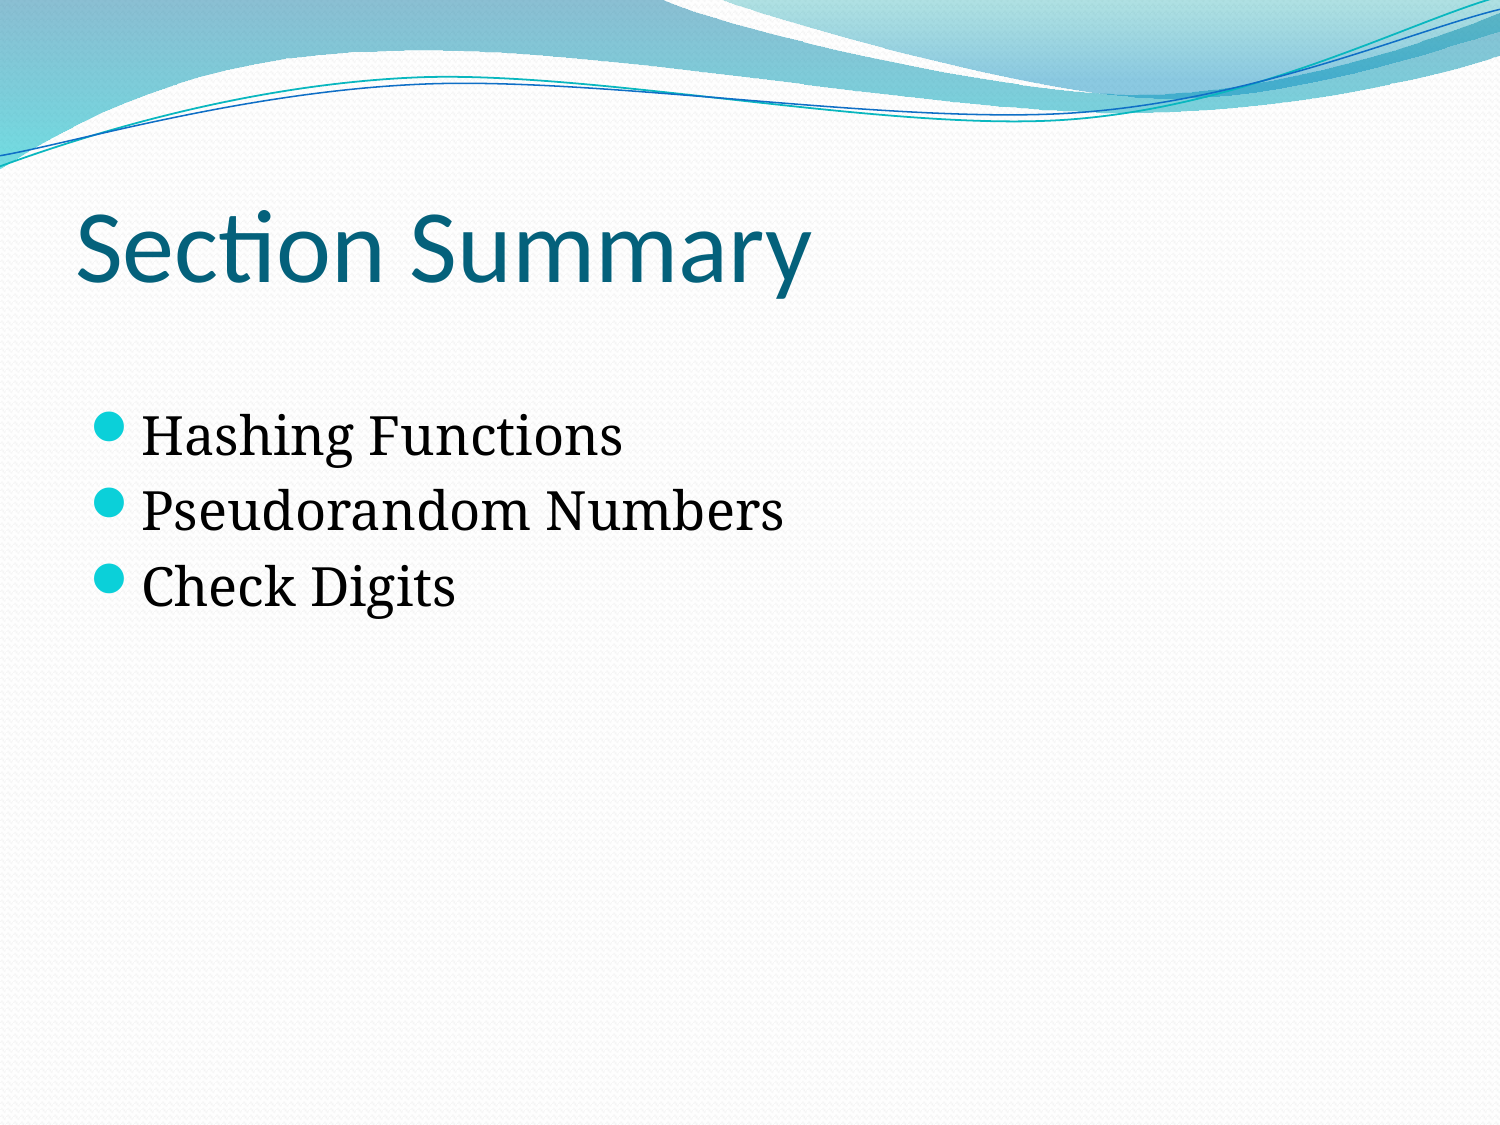

# Section Summary

Hashing Functions
Pseudorandom Numbers
Check Digits